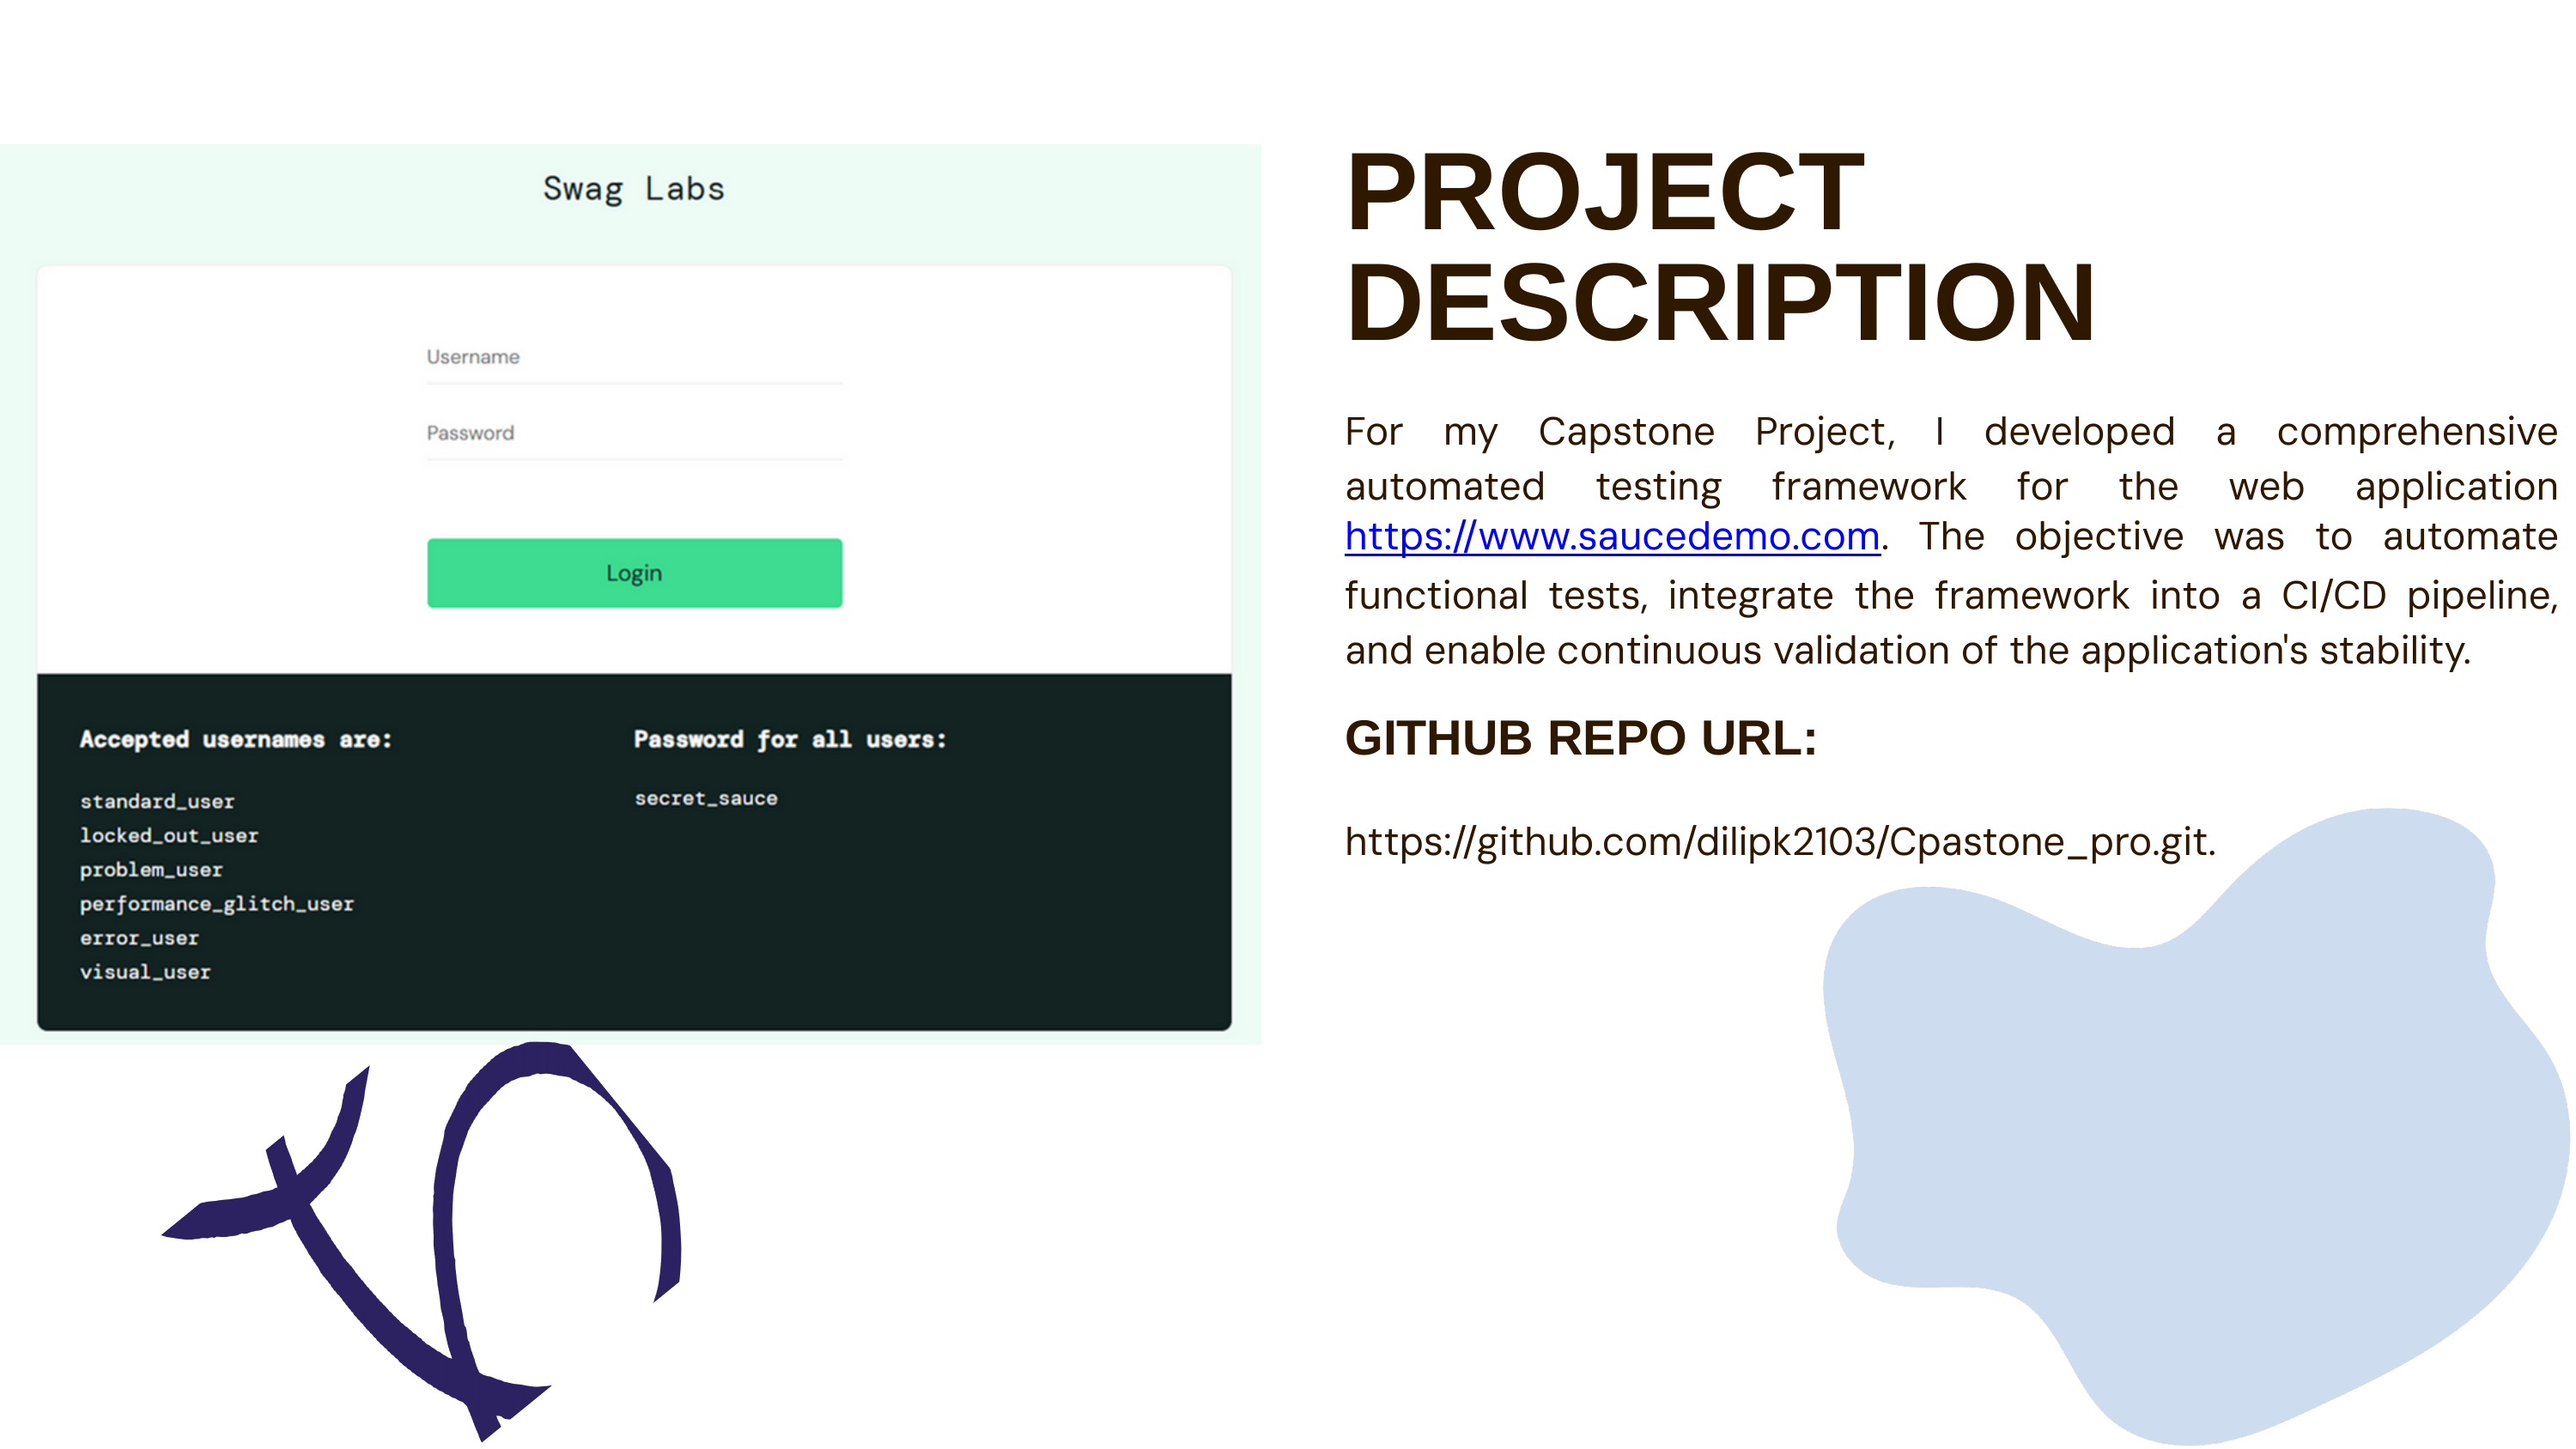

PROJECT DESCRIPTION

For my Capstone Project, I developed a comprehensive automated testing framework for the web application https://www.saucedemo.com. The objective was to automate functional tests, integrate the framework into a CI/CD pipeline, and enable continuous validation of the application's stability.
GITHUB REPO URL:

https://github.com/dilipk2103/Cpastone_pro.git.